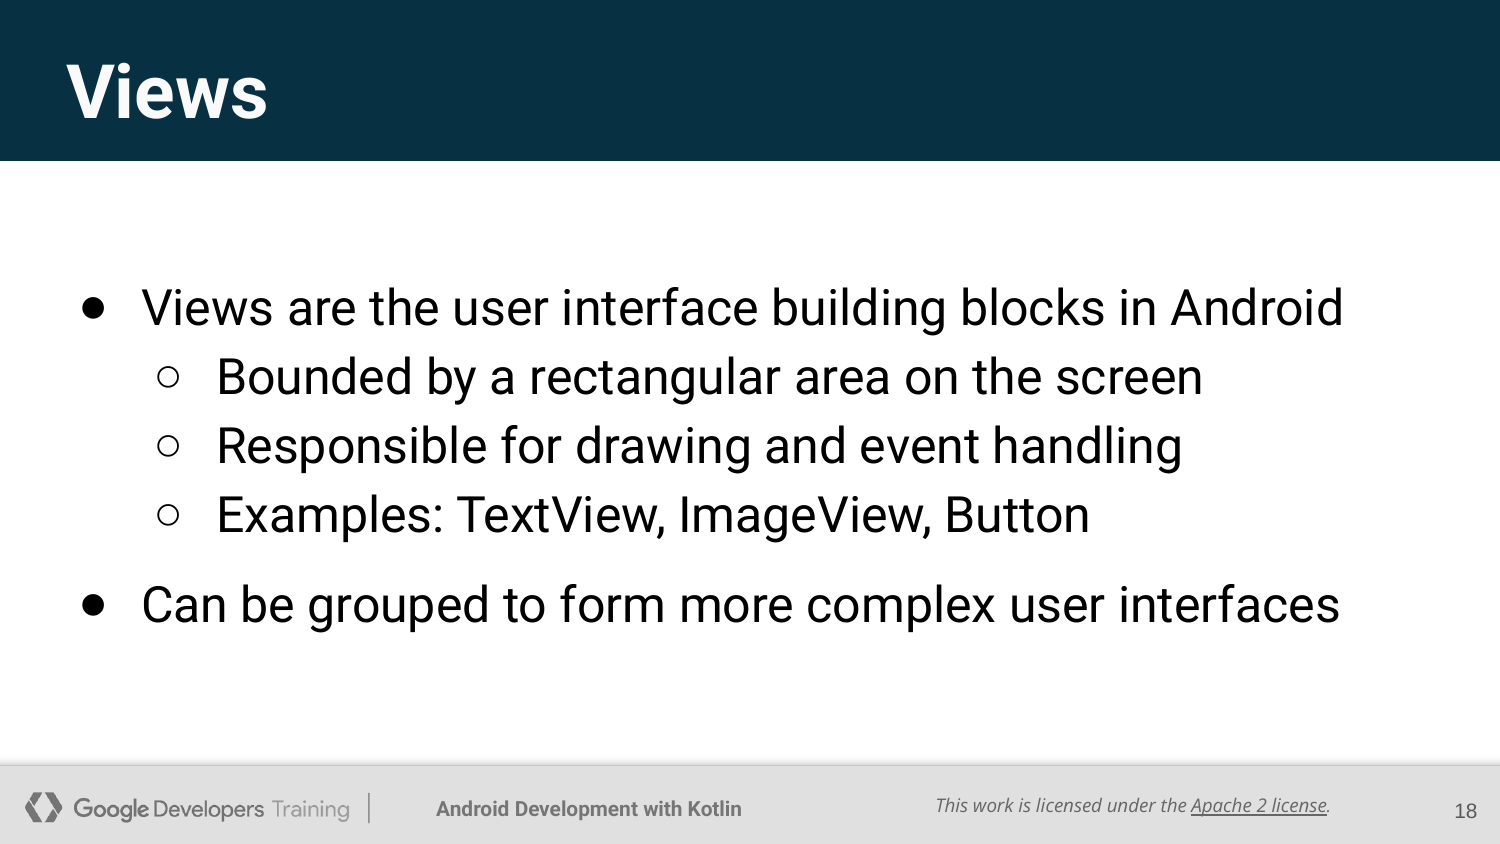

# Views
Views are the user interface building blocks in Android
Bounded by a rectangular area on the screen
Responsible for drawing and event handling
Examples: TextView, ImageView, Button
Can be grouped to form more complex user interfaces
18